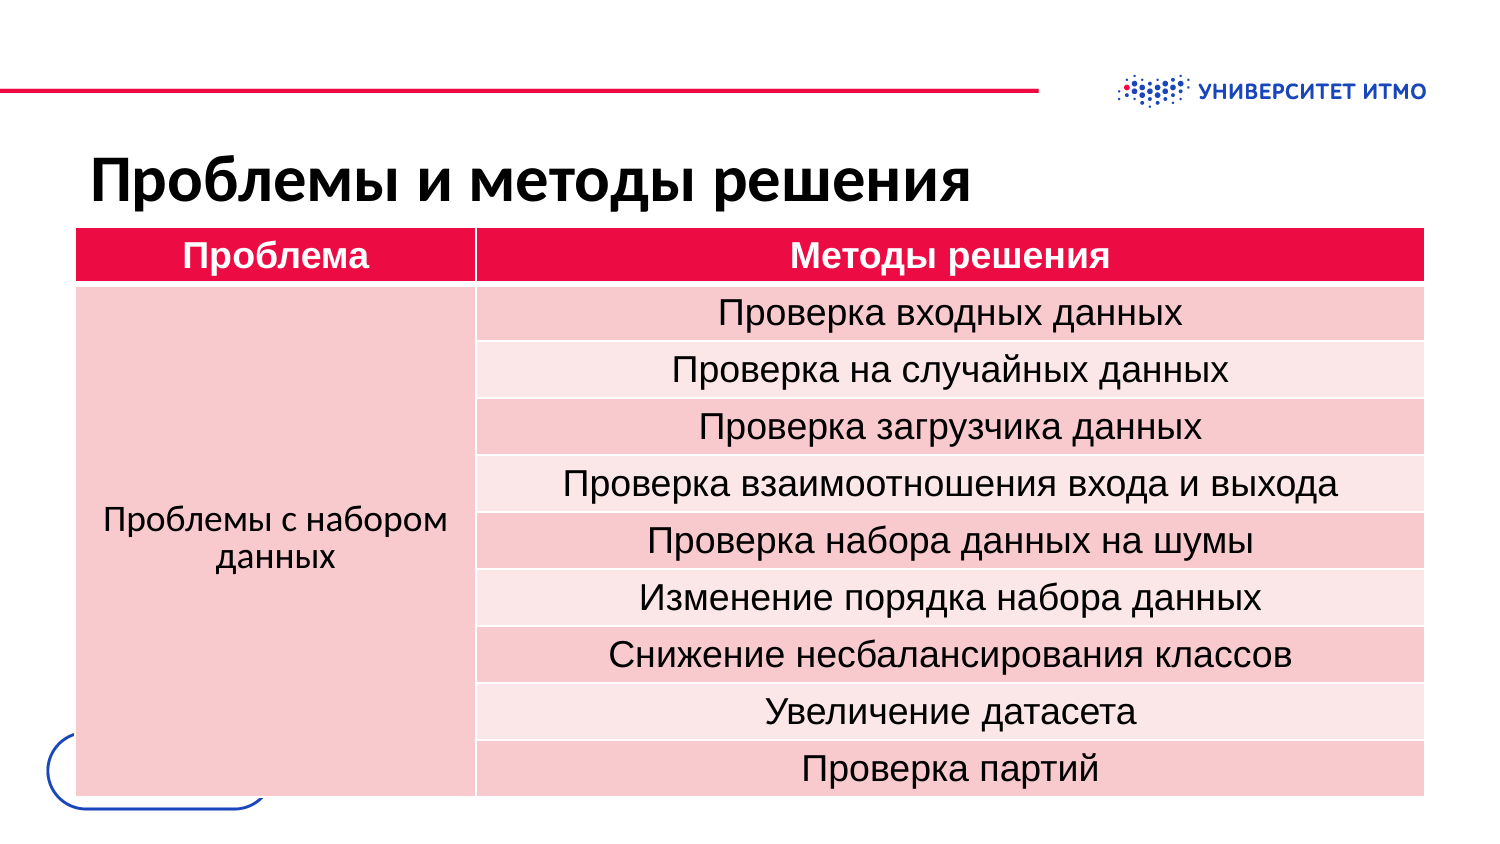

# Проблемы и методы решения
| Проблема | Методы решения |
| --- | --- |
| Проблемы с набором данных | Проверка входных данных |
|  | Проверка на случайных данных |
|  | Проверка загрузчика данных |
|  | Проверка взаимоотношения входа и выхода |
|  | Проверка набора данных на шумы |
|  | Изменение порядка набора данных |
|  | Снижение несбалансирования классов |
|  | Увеличение датасета |
|  | Проверка партий |